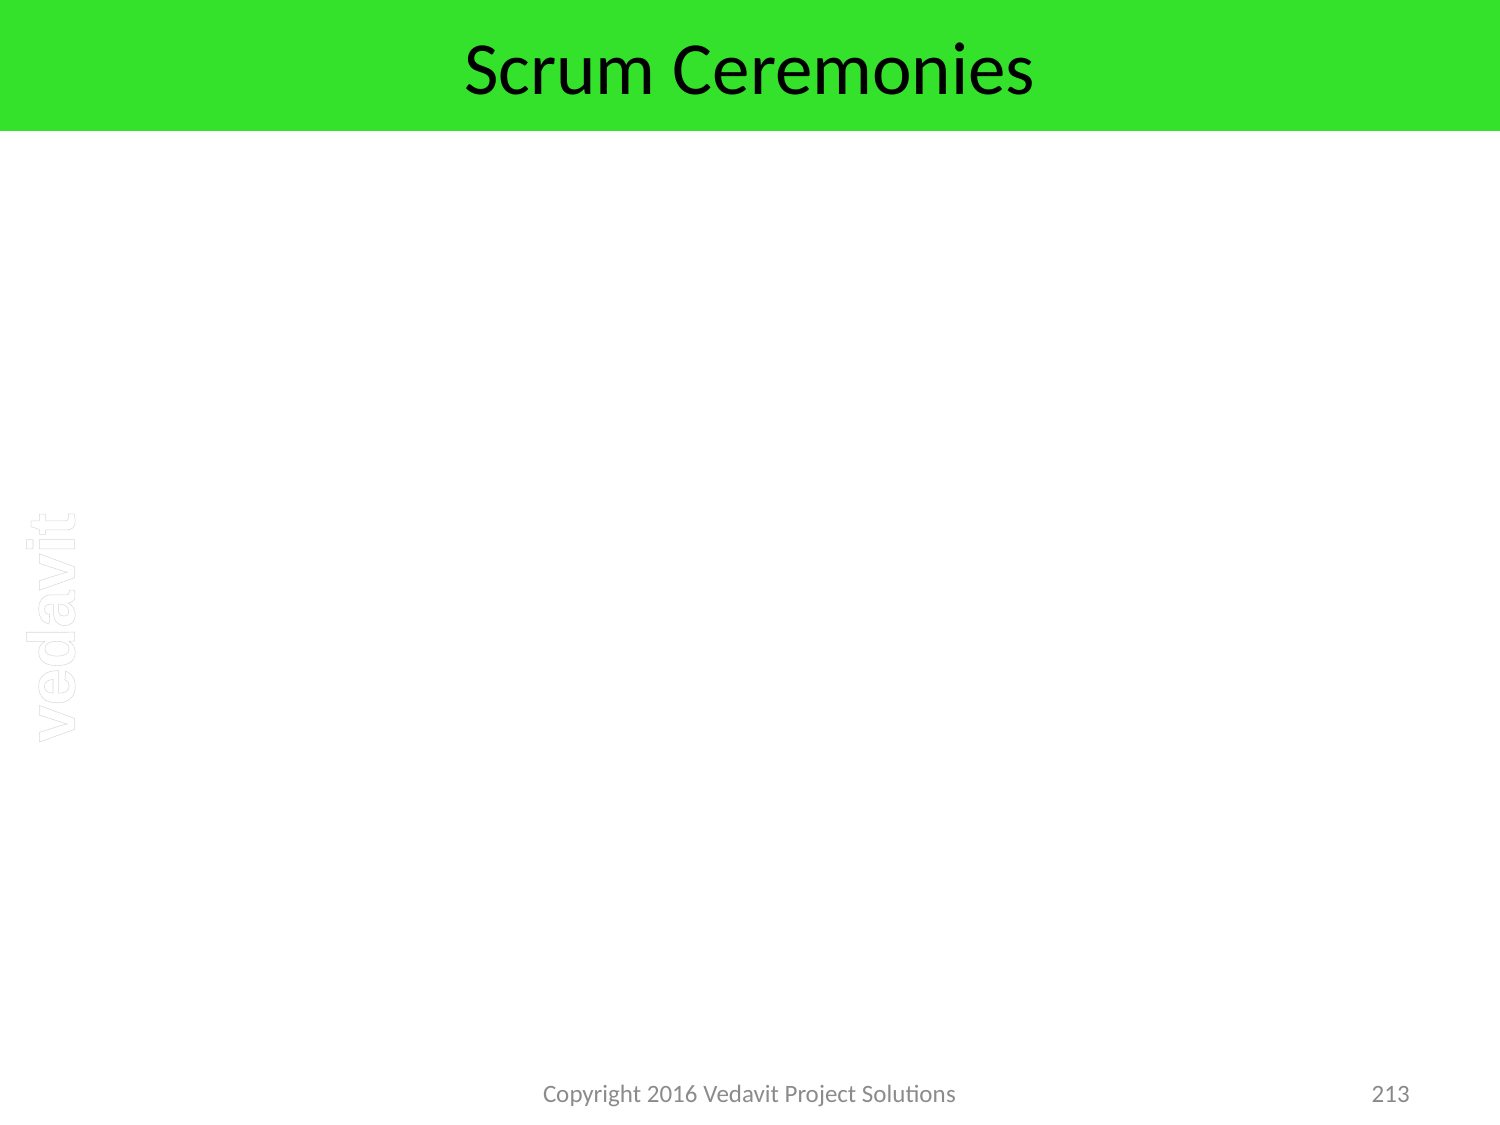

# Scrum Ceremonies

Copyright 2016 Vedavit Project Solutions
213